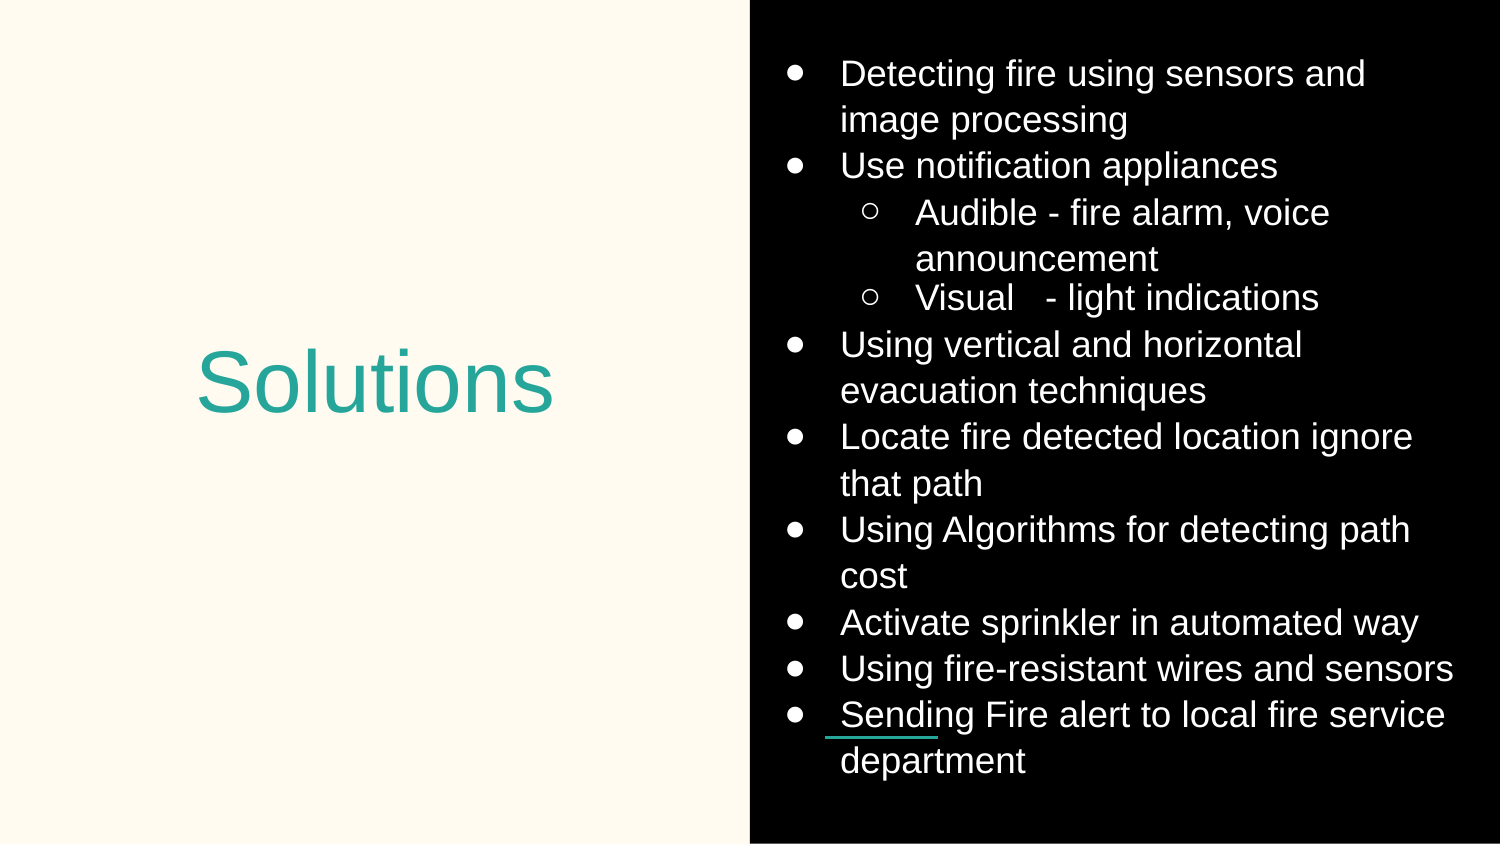

Detecting fire using sensors and image processing
Use notification appliances
Audible - fire alarm, voice announcement
Visual   - light indications
Using vertical and horizontal evacuation techniques
Locate fire detected location ignore that path
Using Algorithms for detecting path cost
Activate sprinkler in automated way
Using fire-resistant wires and sensors
Sending Fire alert to local fire service department
# Solutions